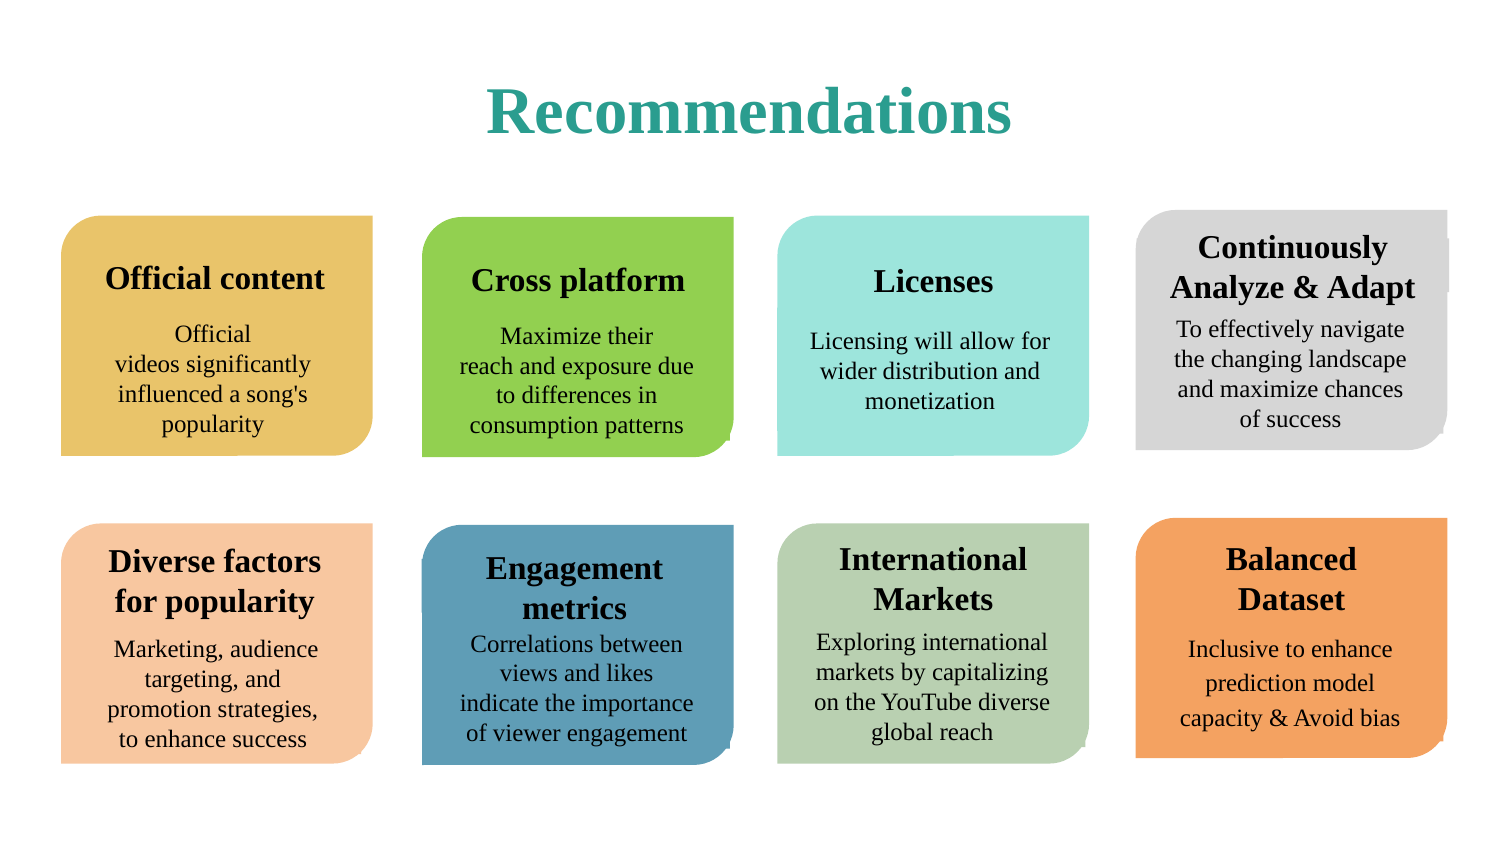

# Recommendations

Continuously Analyze & Adapt
To effectively navigate the changing landscape and maximize chances of success

Official content
Official videos significantly influenced a song's popularity

Licenses
Licensing will allow for wider distribution and monetization

Cross platform
Maximize their reach and exposure due to differences in consumption patterns

Balanced Dataset
Inclusive to enhance prediction model capacity & Avoid bias

Diverse factors for popularity
 Marketing, audience targeting, and promotion strategies, to enhance success

International Markets
Exploring international markets by capitalizing on the YouTube diverse global reach

Engagement metrics
Correlations between views and likes indicate the importance of viewer engagement